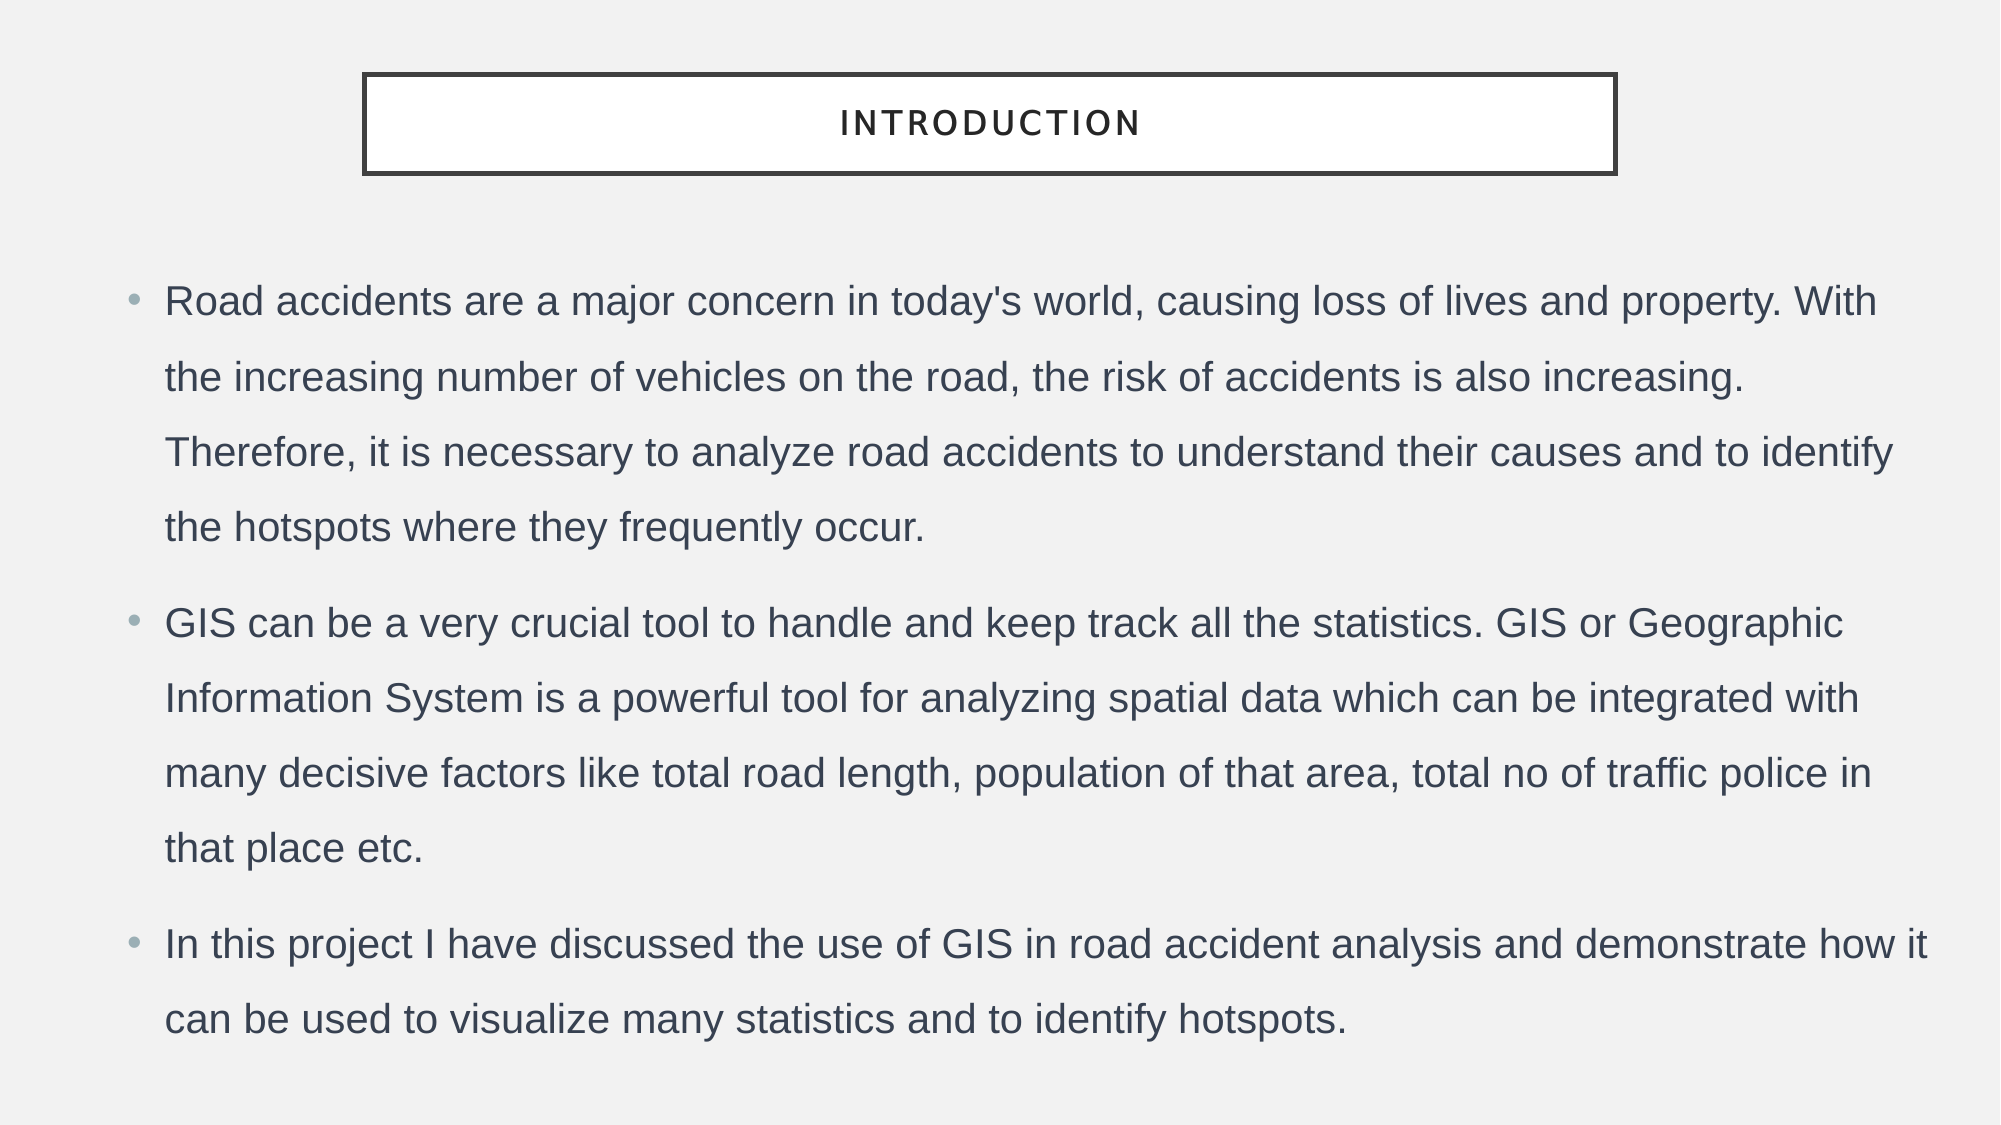

# iNTRODUCTION
Road accidents are a major concern in today's world, causing loss of lives and property. With the increasing number of vehicles on the road, the risk of accidents is also increasing. Therefore, it is necessary to analyze road accidents to understand their causes and to identify the hotspots where they frequently occur.
GIS can be a very crucial tool to handle and keep track all the statistics. GIS or Geographic Information System is a powerful tool for analyzing spatial data which can be integrated with many decisive factors like total road length, population of that area, total no of traffic police in that place etc.
In this project I have discussed the use of GIS in road accident analysis and demonstrate how it can be used to visualize many statistics and to identify hotspots.